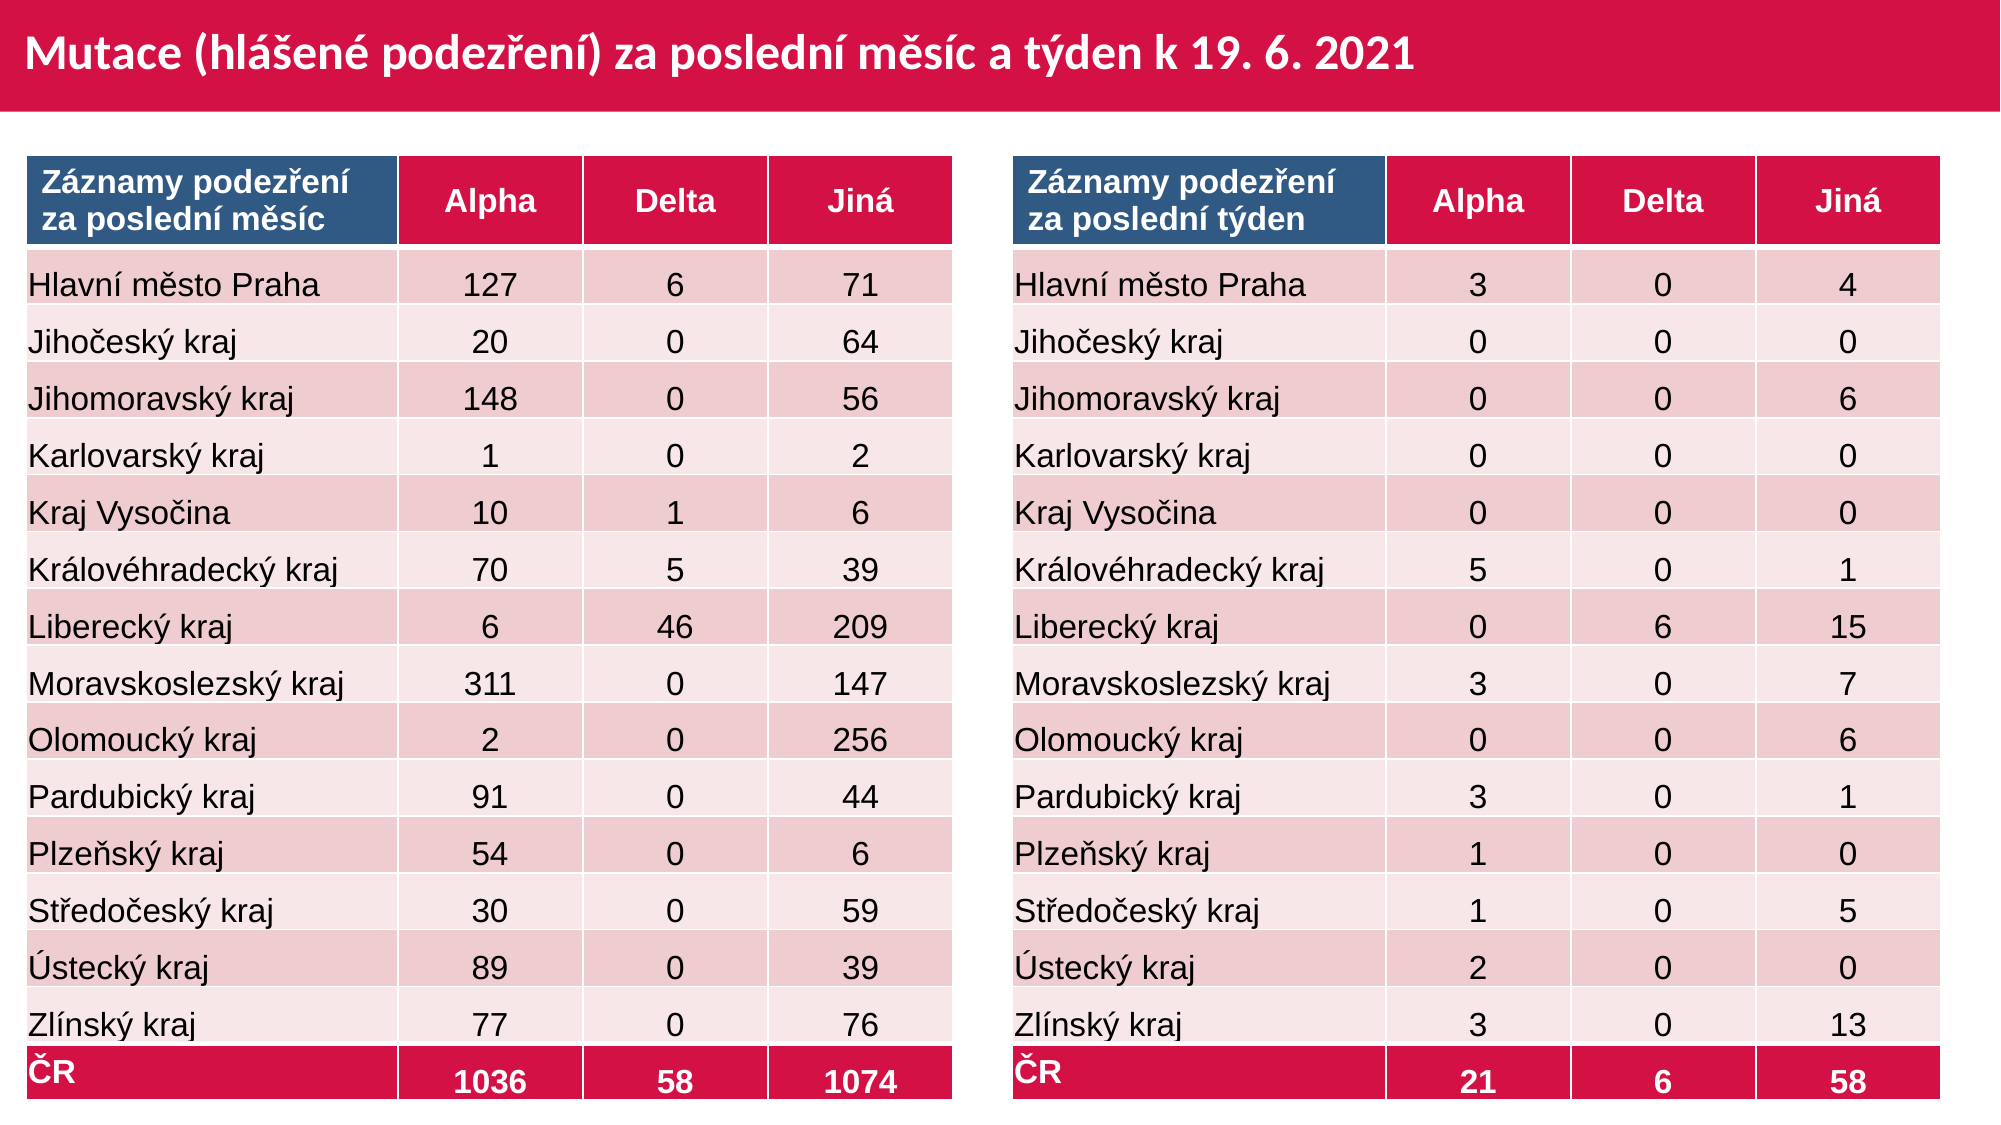

# Mutace (hlášené podezření) za poslední měsíc a týden k 19. 6. 2021
| Záznamy podezření za poslední týden | Alpha | Delta | Jiná |
| --- | --- | --- | --- |
| Hlavní město Praha | 3 | 0 | 4 |
| Jihočeský kraj | 0 | 0 | 0 |
| Jihomoravský kraj | 0 | 0 | 6 |
| Karlovarský kraj | 0 | 0 | 0 |
| Kraj Vysočina | 0 | 0 | 0 |
| Královéhradecký kraj | 5 | 0 | 1 |
| Liberecký kraj | 0 | 6 | 15 |
| Moravskoslezský kraj | 3 | 0 | 7 |
| Olomoucký kraj | 0 | 0 | 6 |
| Pardubický kraj | 3 | 0 | 1 |
| Plzeňský kraj | 1 | 0 | 0 |
| Středočeský kraj | 1 | 0 | 5 |
| Ústecký kraj | 2 | 0 | 0 |
| Zlínský kraj | 3 | 0 | 13 |
| ČR | 21 | 6 | 58 |
| Záznamy podezření za poslední měsíc | Alpha | Delta | Jiná |
| --- | --- | --- | --- |
| Hlavní město Praha | 127 | 6 | 71 |
| Jihočeský kraj | 20 | 0 | 64 |
| Jihomoravský kraj | 148 | 0 | 56 |
| Karlovarský kraj | 1 | 0 | 2 |
| Kraj Vysočina | 10 | 1 | 6 |
| Královéhradecký kraj | 70 | 5 | 39 |
| Liberecký kraj | 6 | 46 | 209 |
| Moravskoslezský kraj | 311 | 0 | 147 |
| Olomoucký kraj | 2 | 0 | 256 |
| Pardubický kraj | 91 | 0 | 44 |
| Plzeňský kraj | 54 | 0 | 6 |
| Středočeský kraj | 30 | 0 | 59 |
| Ústecký kraj | 89 | 0 | 39 |
| Zlínský kraj | 77 | 0 | 76 |
| ČR | 1036 | 58 | 1074 |